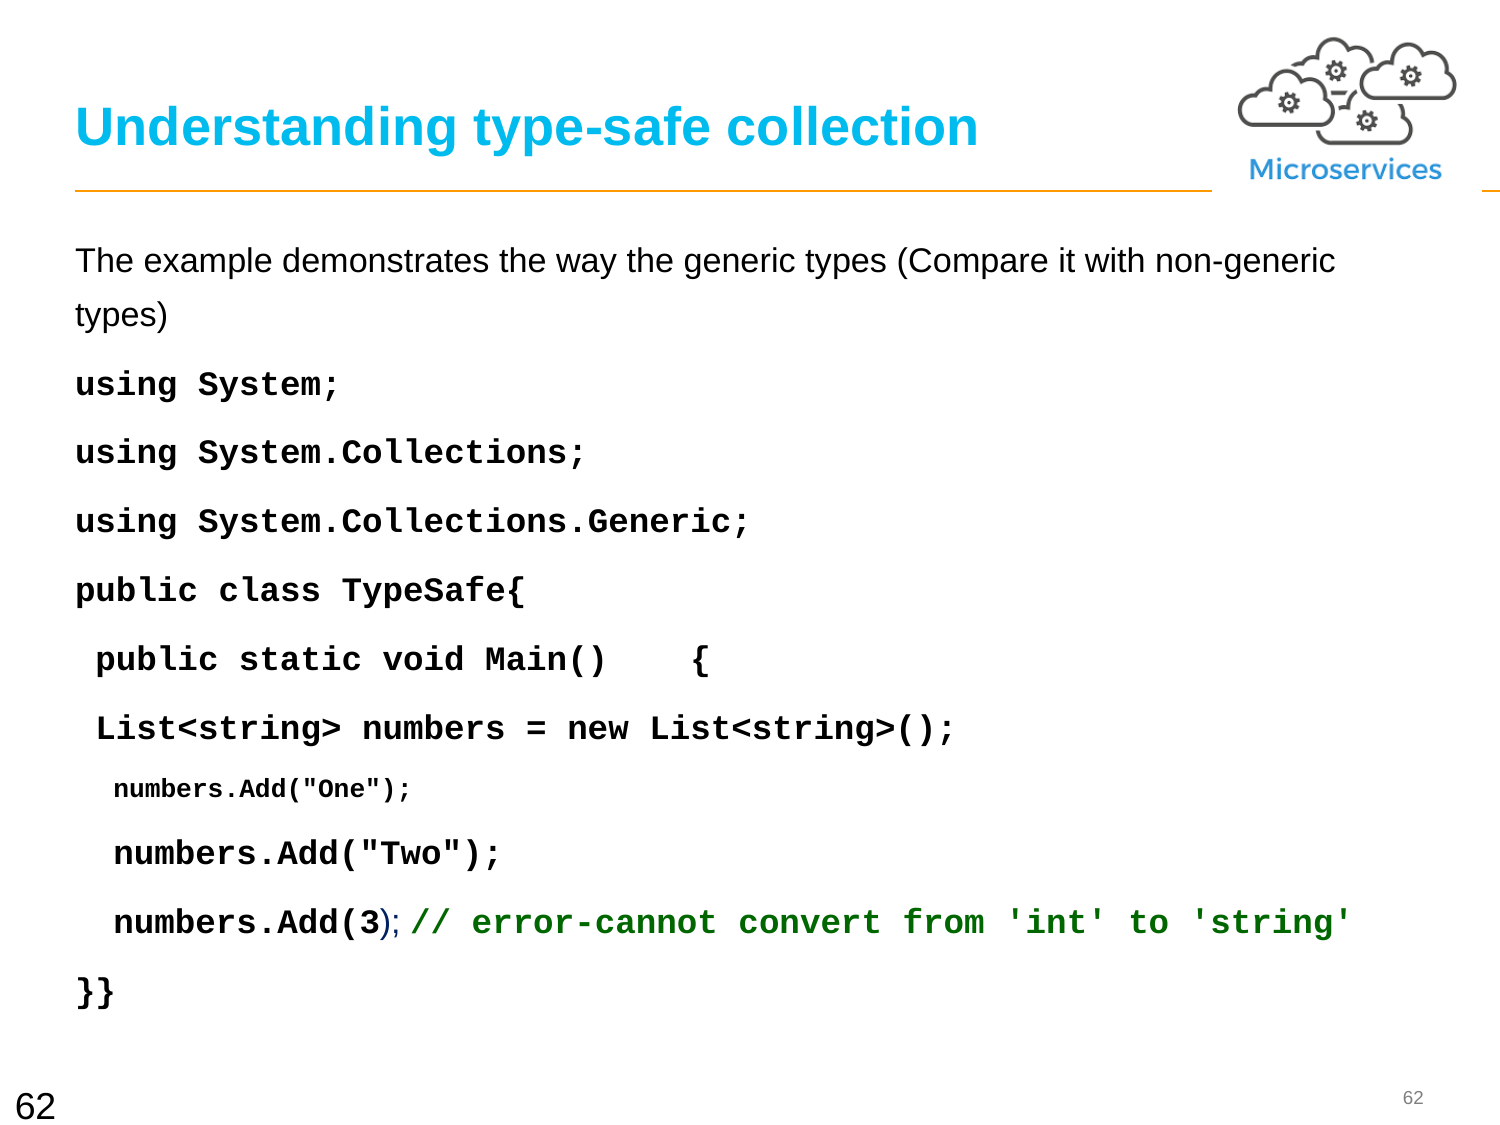

# Understanding type-safe collection
The example demonstrates the way the generic types (Compare it with non-generic types)
using System;
using System.Collections;
using System.Collections.Generic;
public class TypeSafe{
 public static void Main()    {
 List<string> numbers = new List<string>();
	numbers.Add("One");
	numbers.Add("Two");
	numbers.Add(3); // error-cannot convert from 'int' to 'string'
}}
62